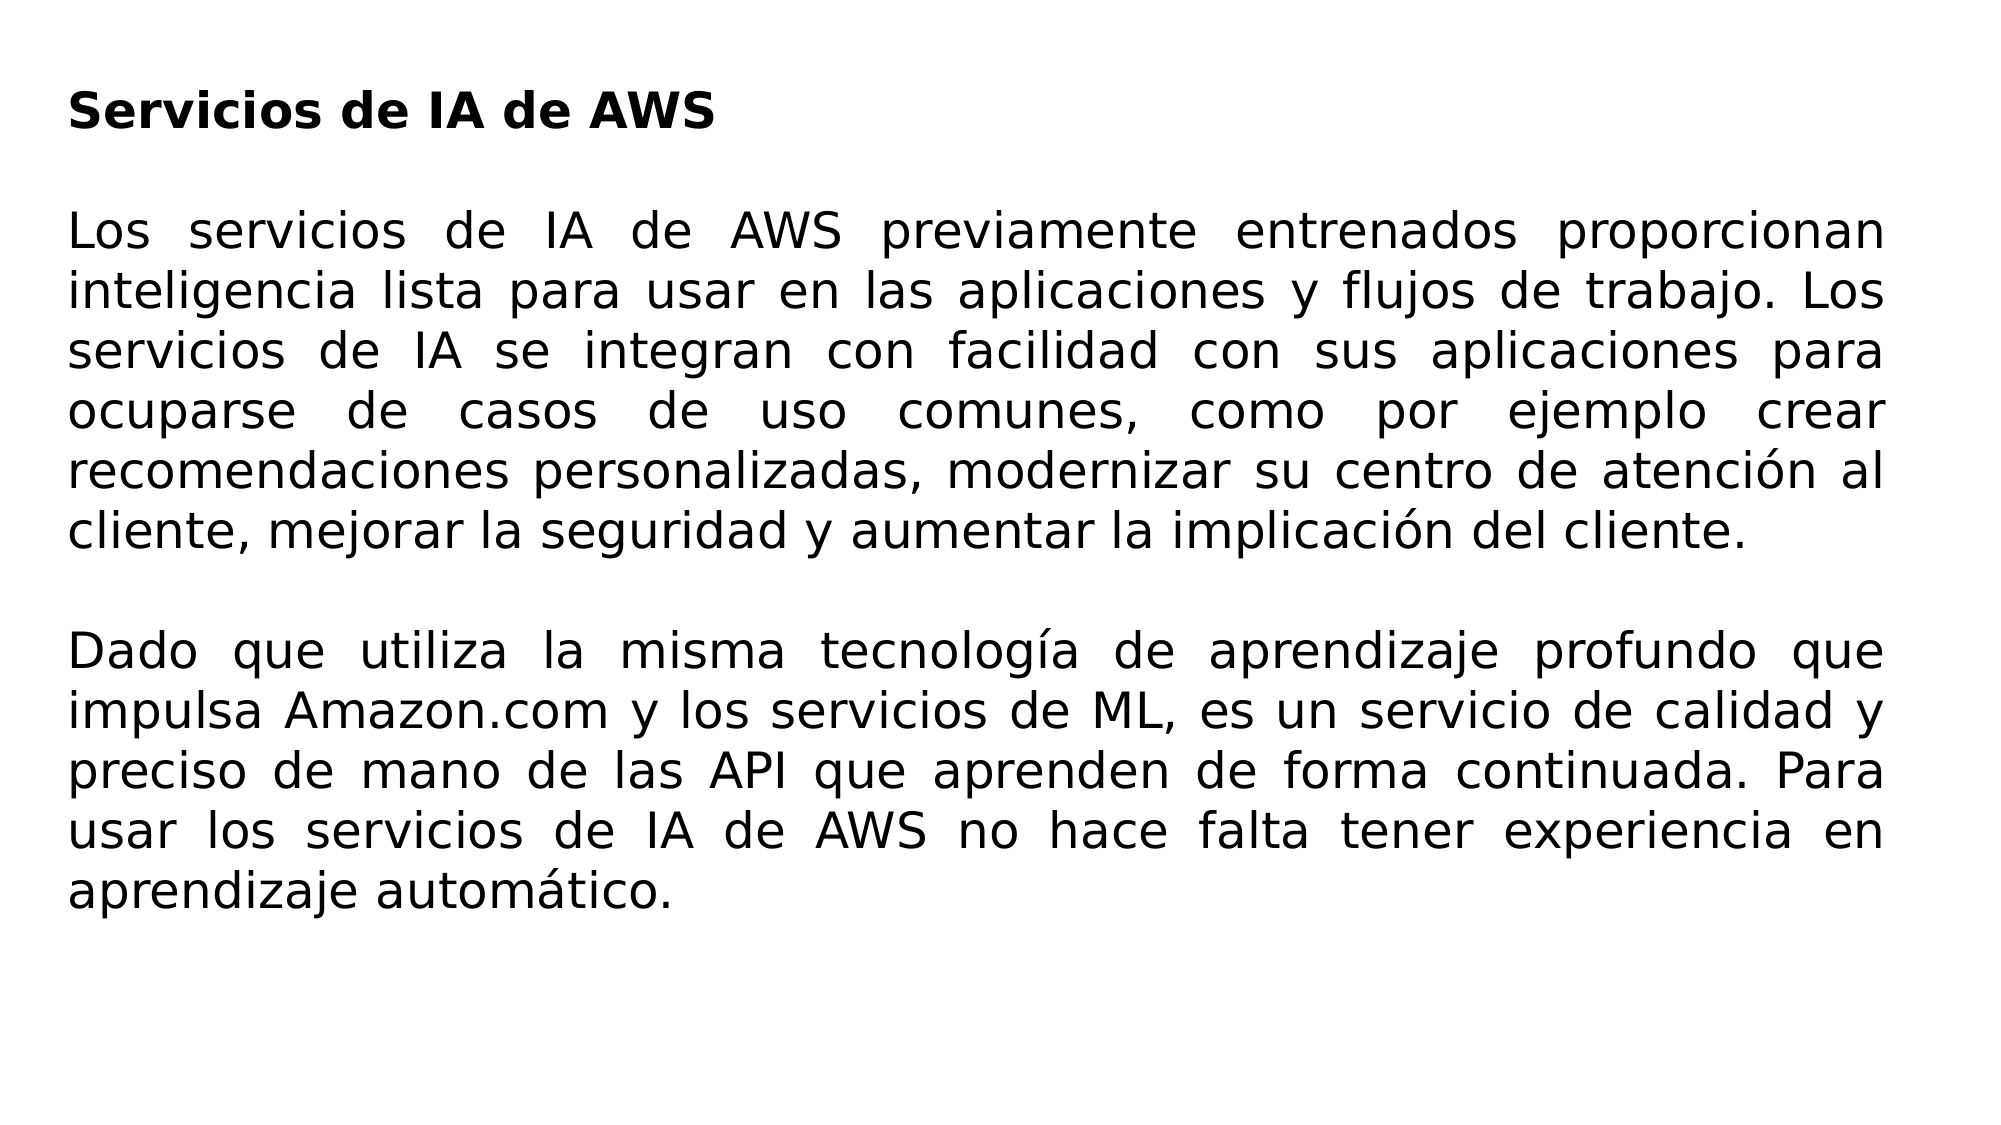

Servicios de IA de AWS

Los servicios de IA de AWS previamente entrenados proporcionan inteligencia lista para usar en las aplicaciones y flujos de trabajo. Los servicios de IA se integran con facilidad con sus aplicaciones para ocuparse de casos de uso comunes, como por ejemplo crear recomendaciones personalizadas, modernizar su centro de atención al cliente, mejorar la seguridad y aumentar la implicación del cliente.

Dado que utiliza la misma tecnología de aprendizaje profundo que impulsa Amazon.com y los servicios de ML, es un servicio de calidad y preciso de mano de las API que aprenden de forma continuada. Para usar los servicios de IA de AWS no hace falta tener experiencia en aprendizaje automático.